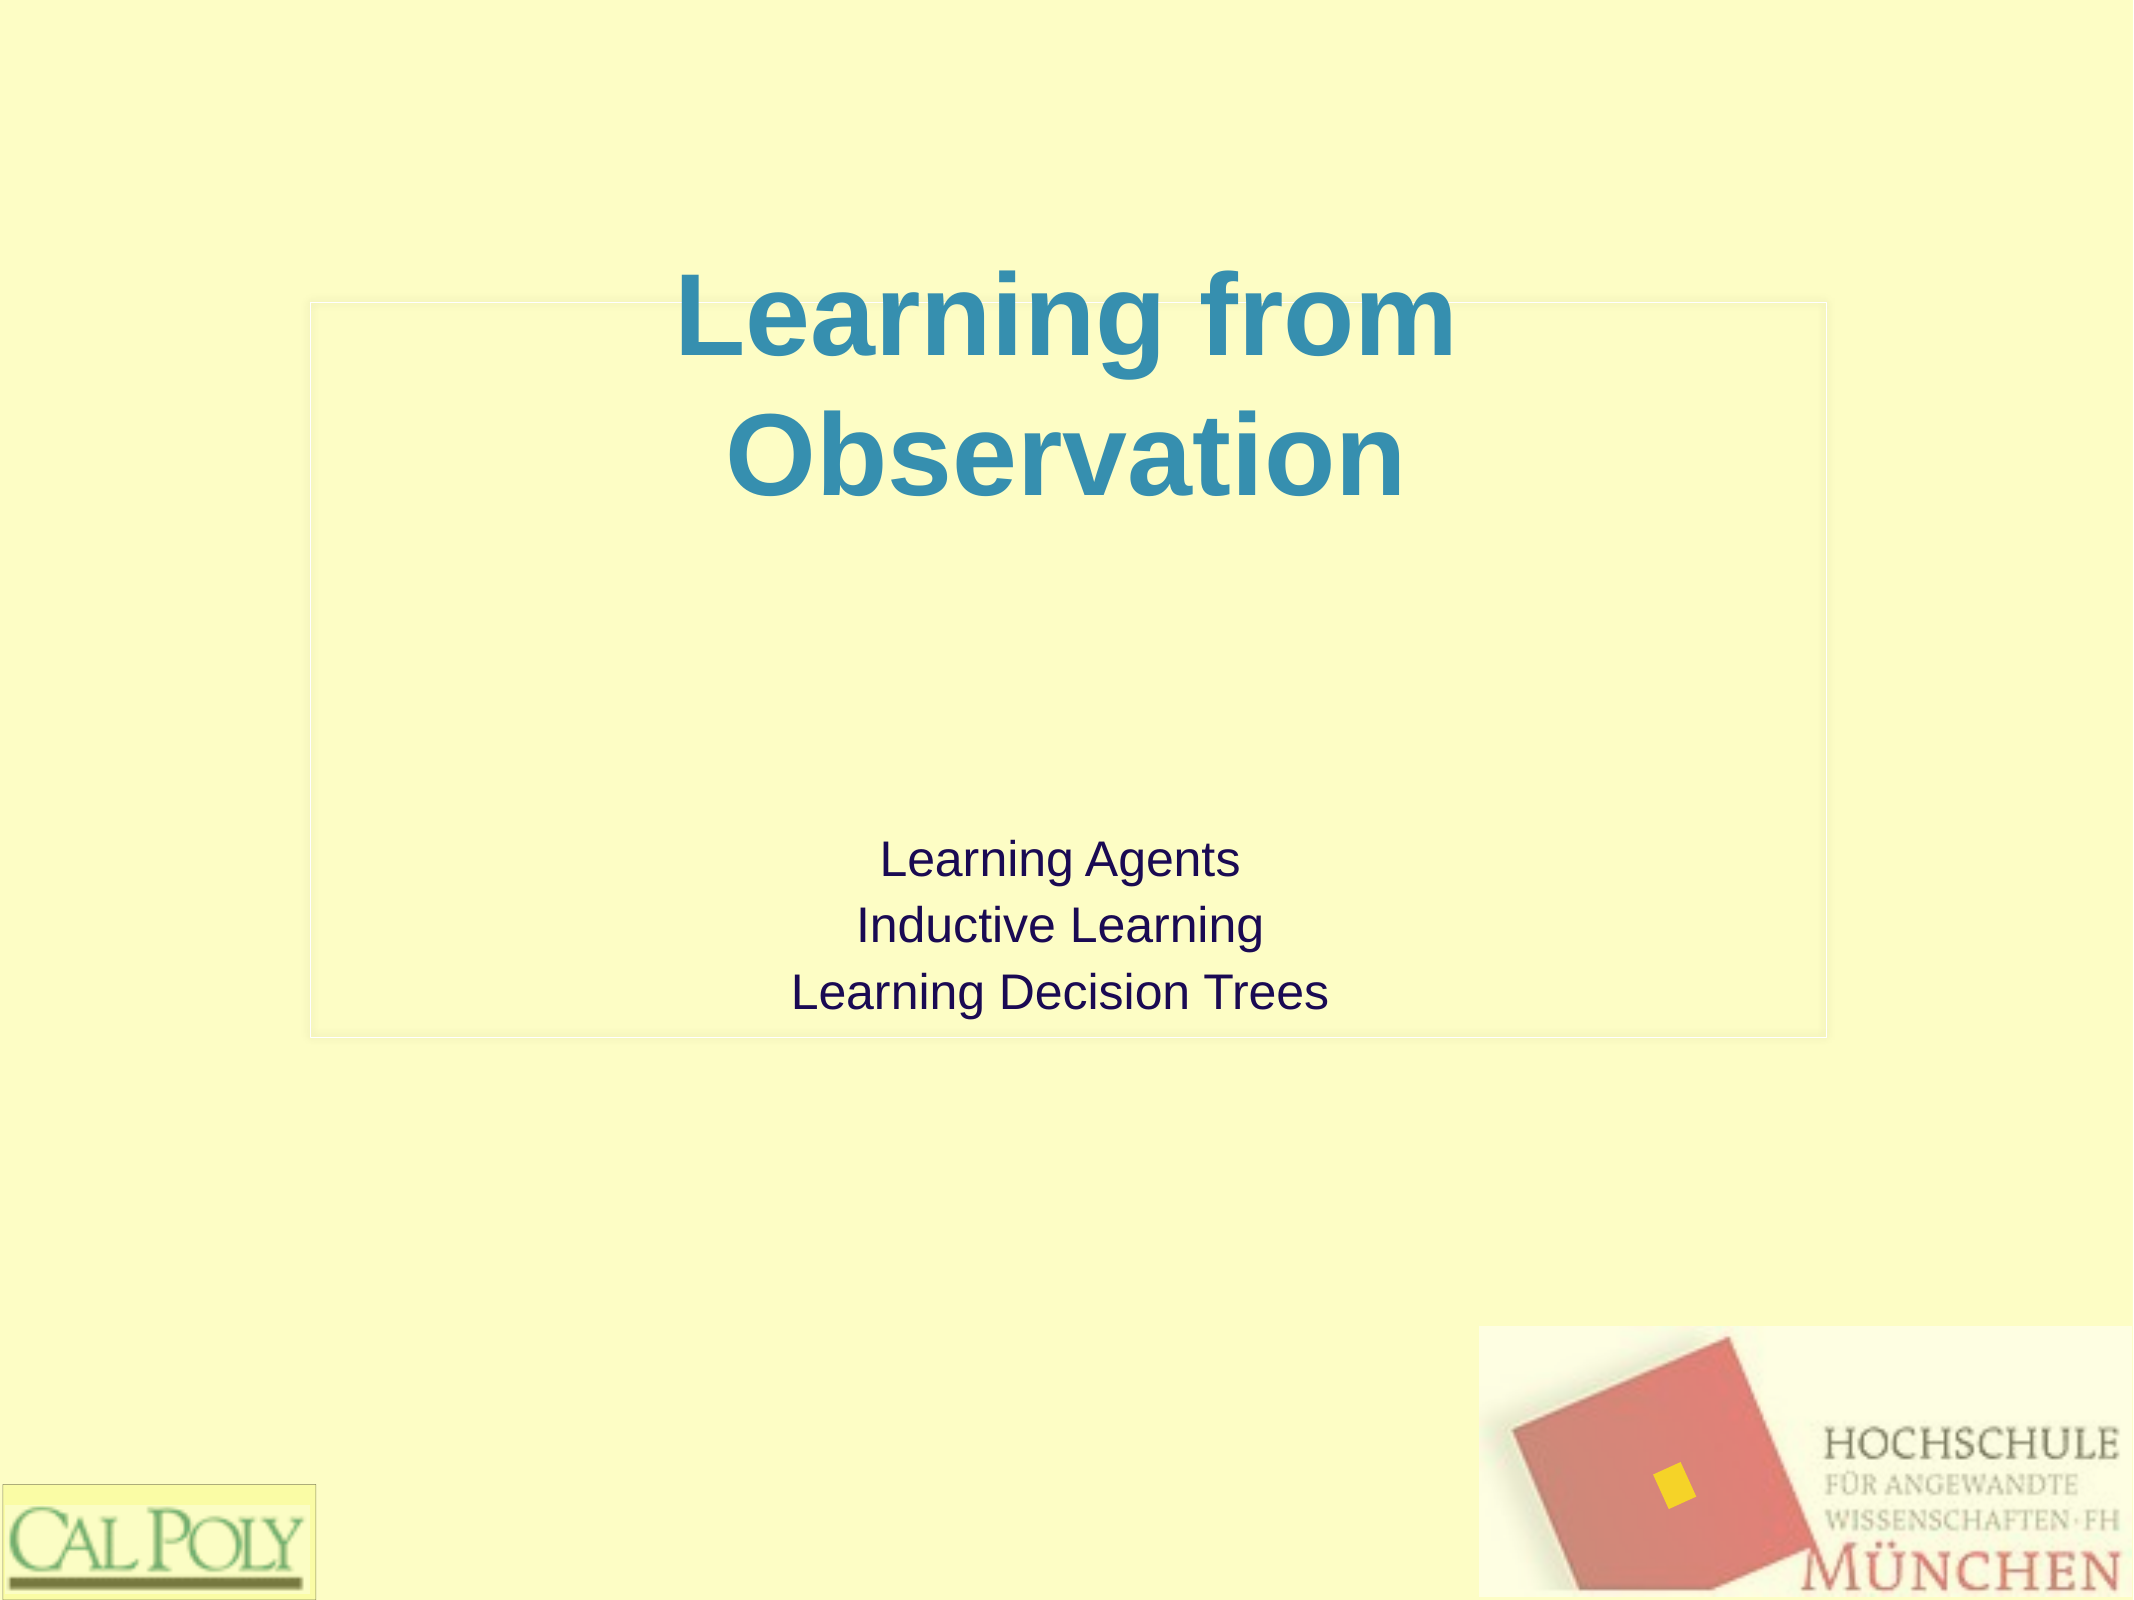

# Learning from Observation
Learning Agents
Inductive Learning
Learning Decision Trees
11